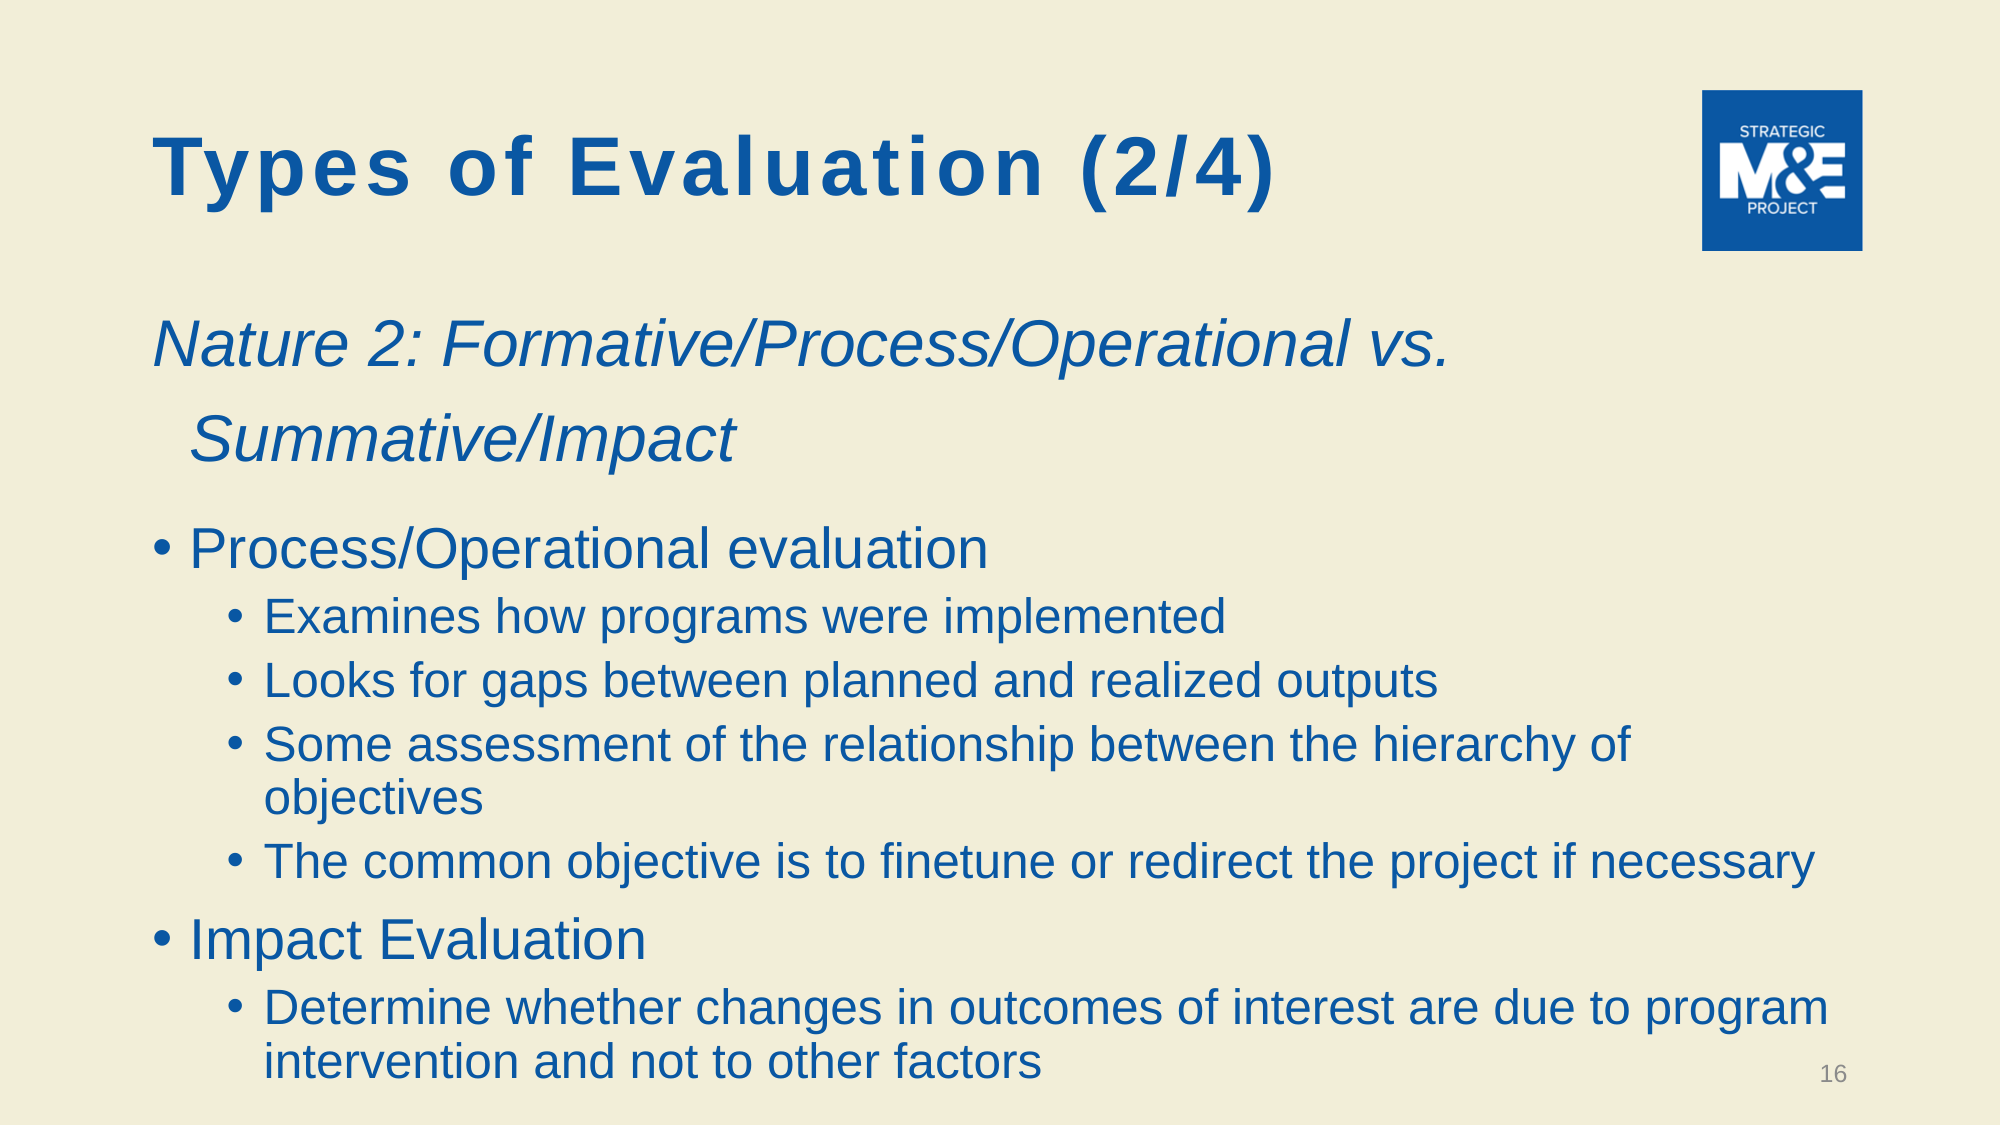

# Types of Evaluation (2/4)
Nature 2: Formative/Process/Operational vs. 		         Summative/Impact

Process/Operational evaluation
Examines how programs were implemented
Looks for gaps between planned and realized outputs
Some assessment of the relationship between the hierarchy of objectives
The common objective is to finetune or redirect the project if necessary
Impact Evaluation
Determine whether changes in outcomes of interest are due to program intervention and not to other factors
16